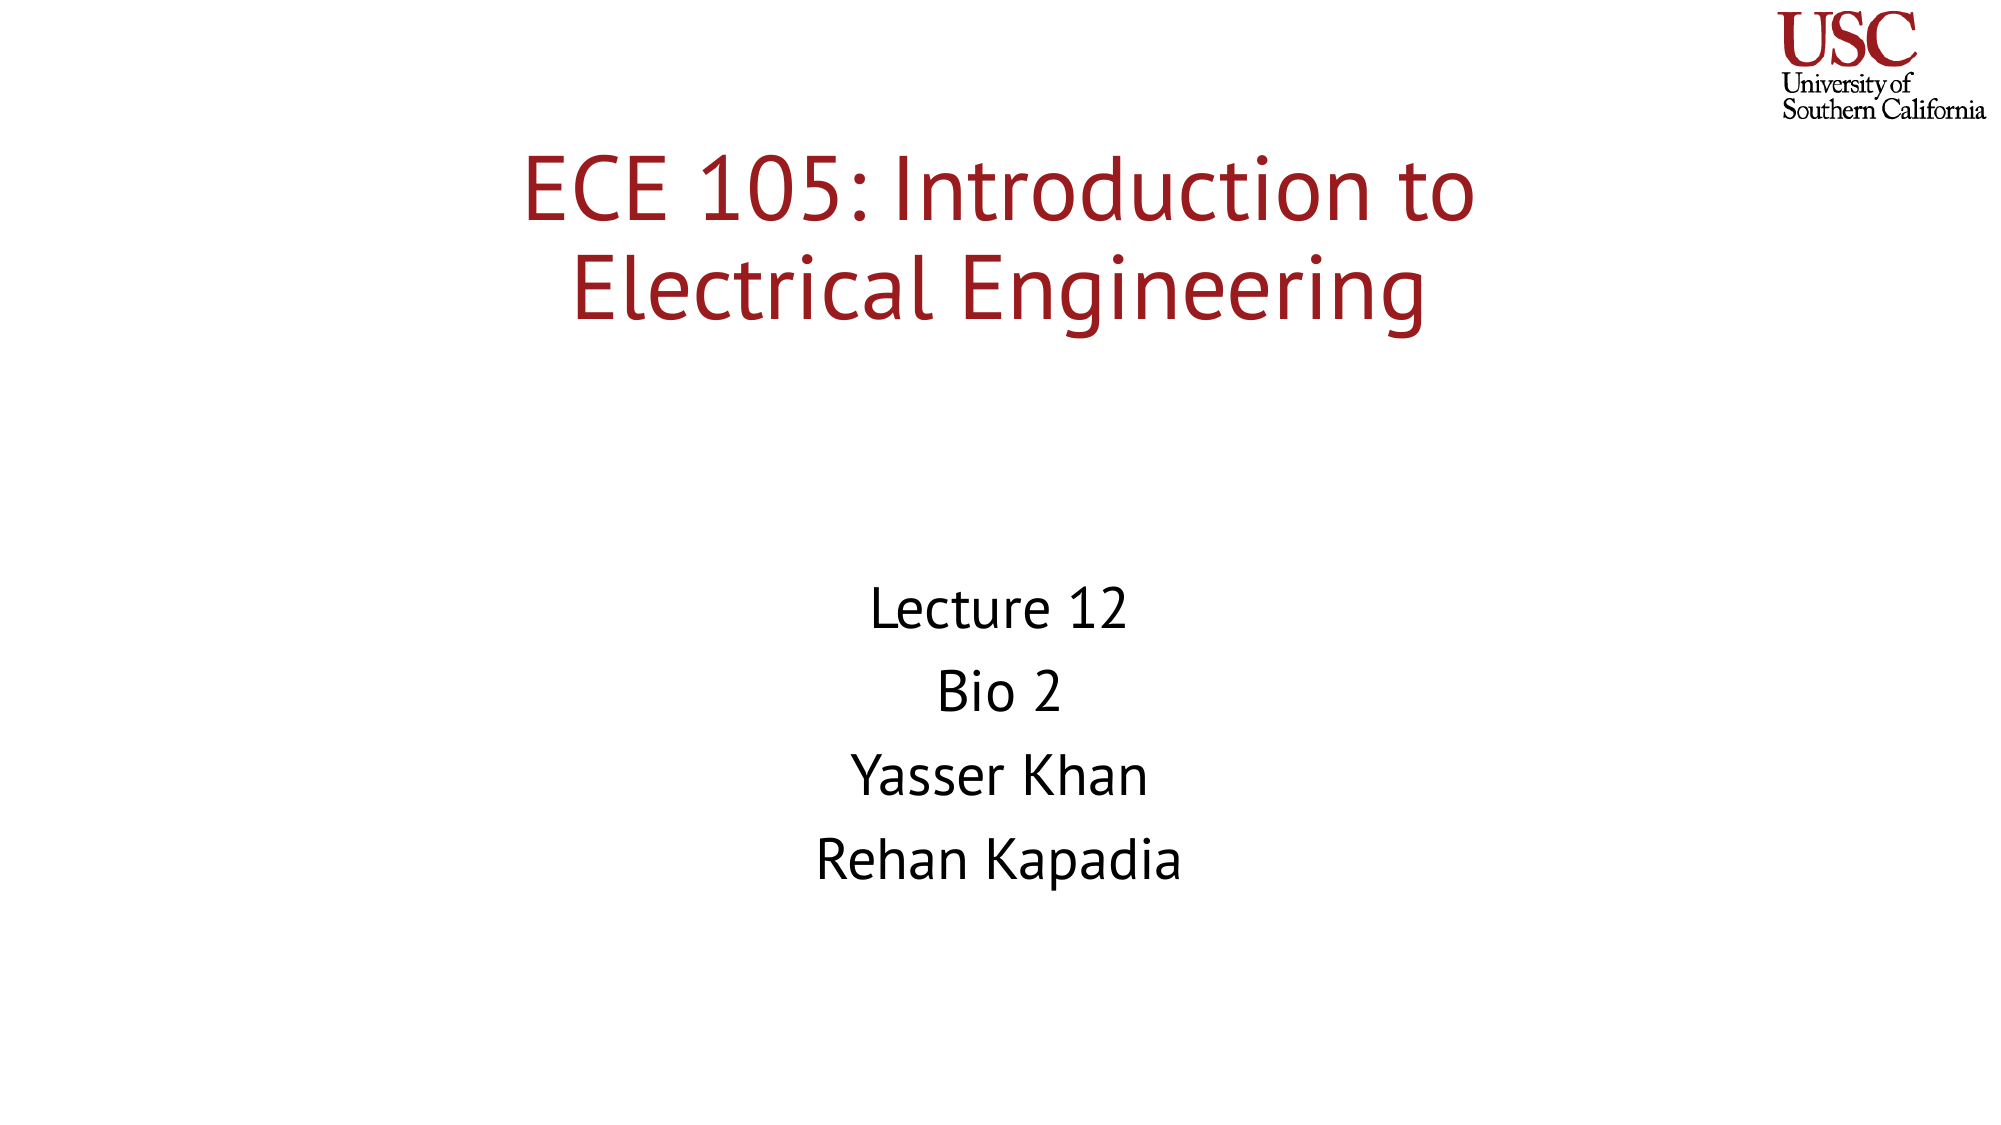

# ECE 105: Introduction to Electrical Engineering
Lecture 12
Bio 2
Yasser Khan
Rehan Kapadia